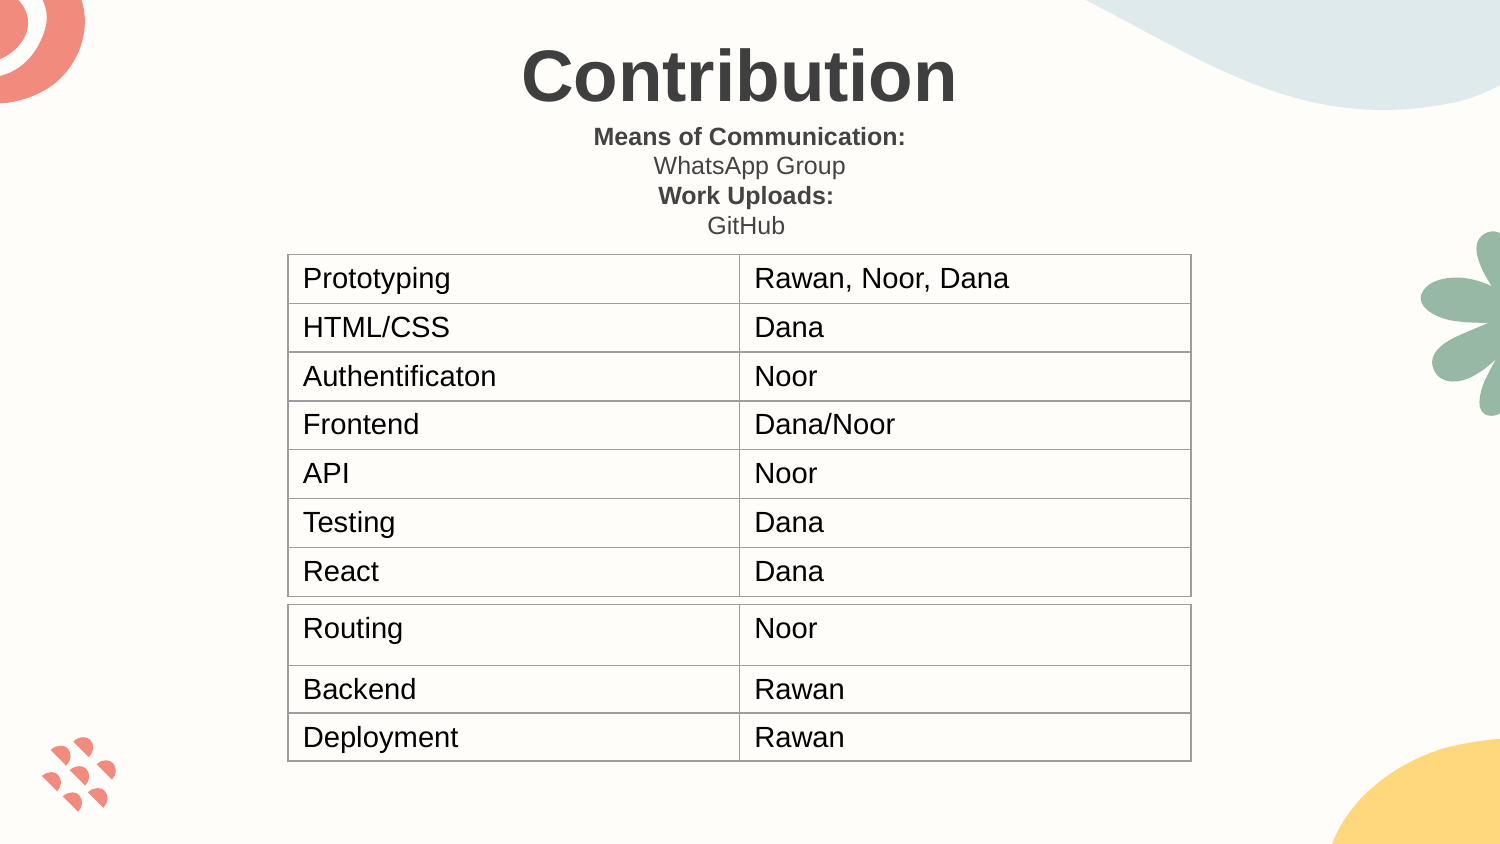

# Contribution
Means of Communication:
WhatsApp Group
Work Uploads:
GitHub

| Prototyping | Rawan, Noor, Dana |
| --- | --- |
| HTML/CSS | Dana |
| Authentificaton | Noor |
| Frontend | Dana/Noor |
| API | Noor |
| Testing | Dana |
| React | Dana |
| Routing | Noor |
| --- | --- |
| Backend | Rawan |
| --- | --- |
| Deployment | Rawan |